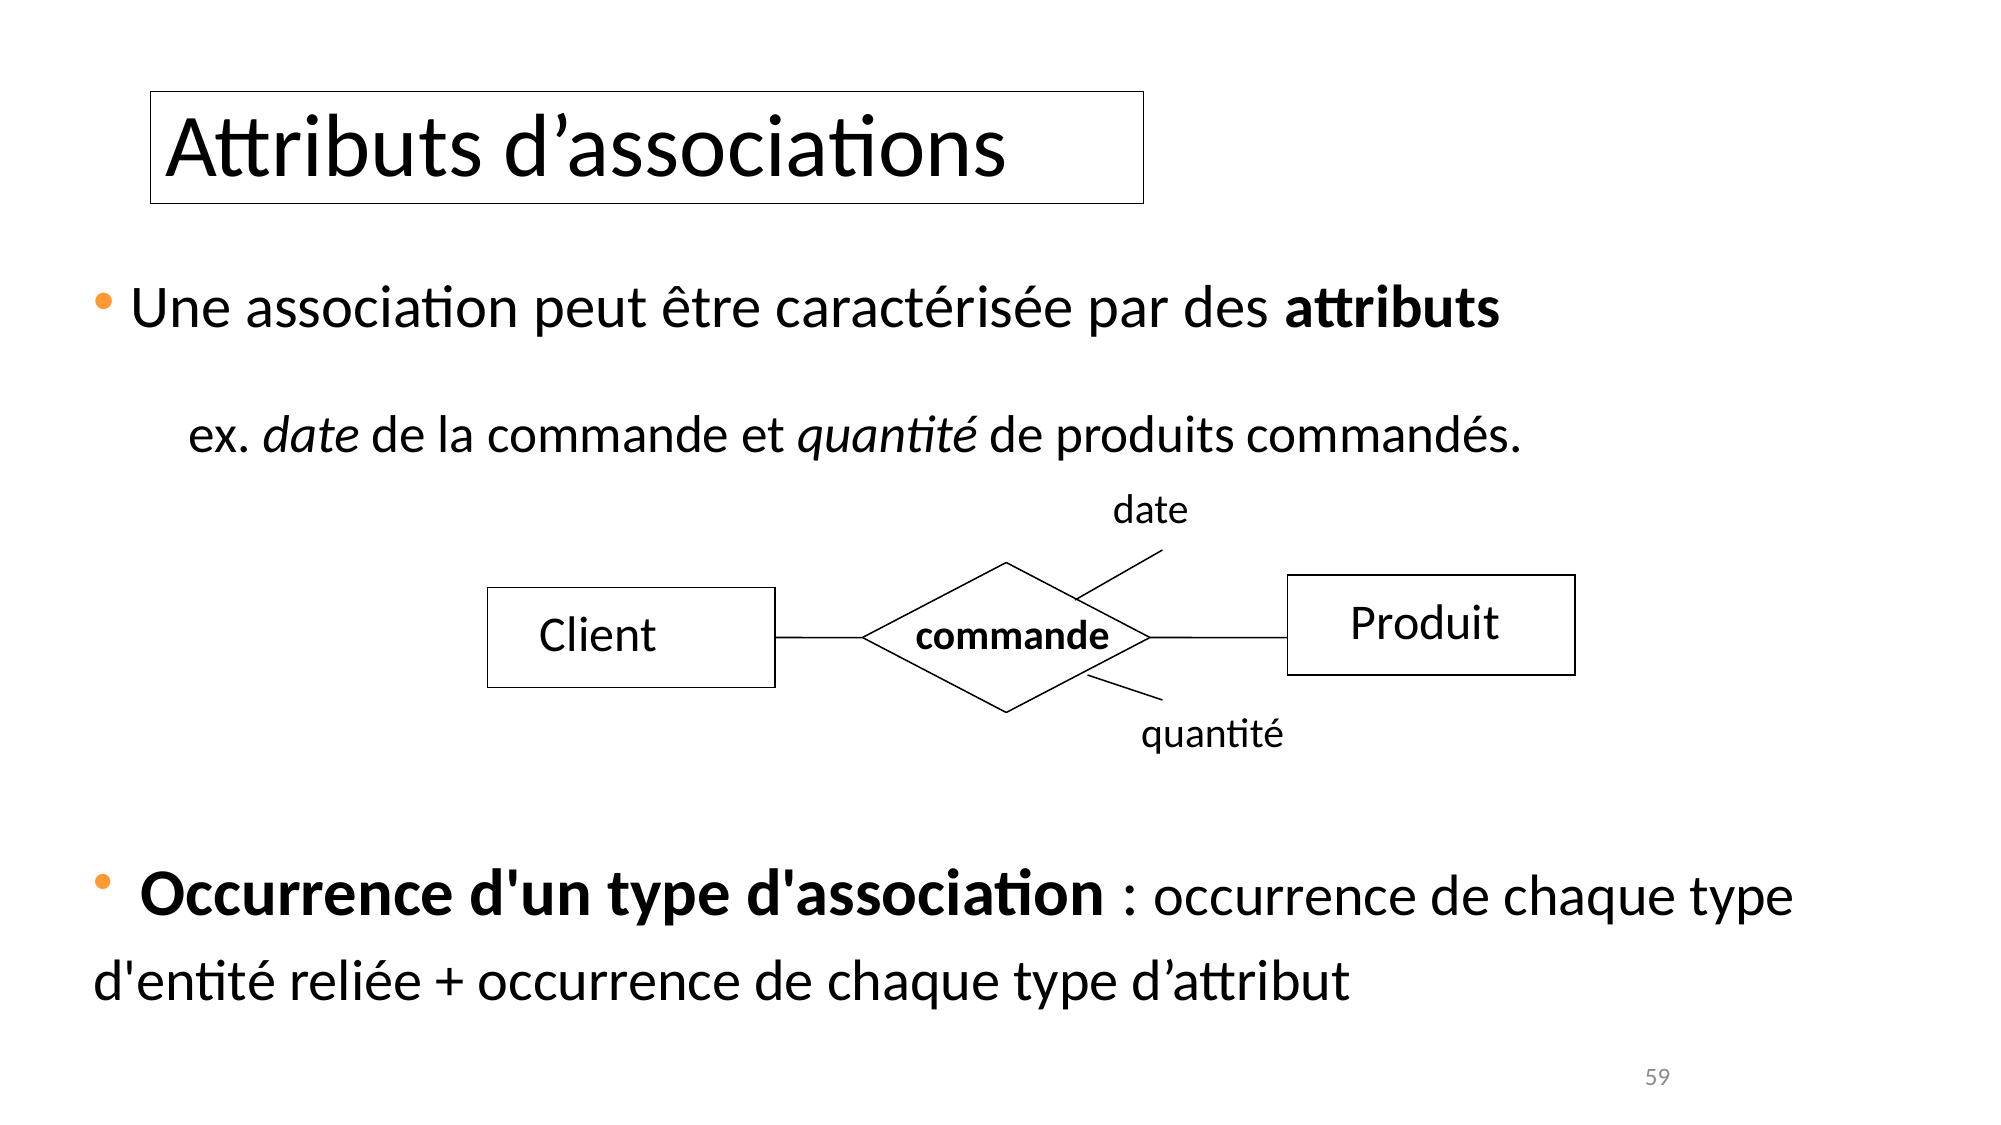

# Attributs d’associations
Une association peut être caractérisée par des attributs

ex. date de la commande et quantité de produits commandés.
date

Produit

Client
commande

quantité
  Occurrence d'un type d'association : occurrence de chaque type d'entité reliée + occurrence de chaque type d’attribut
59